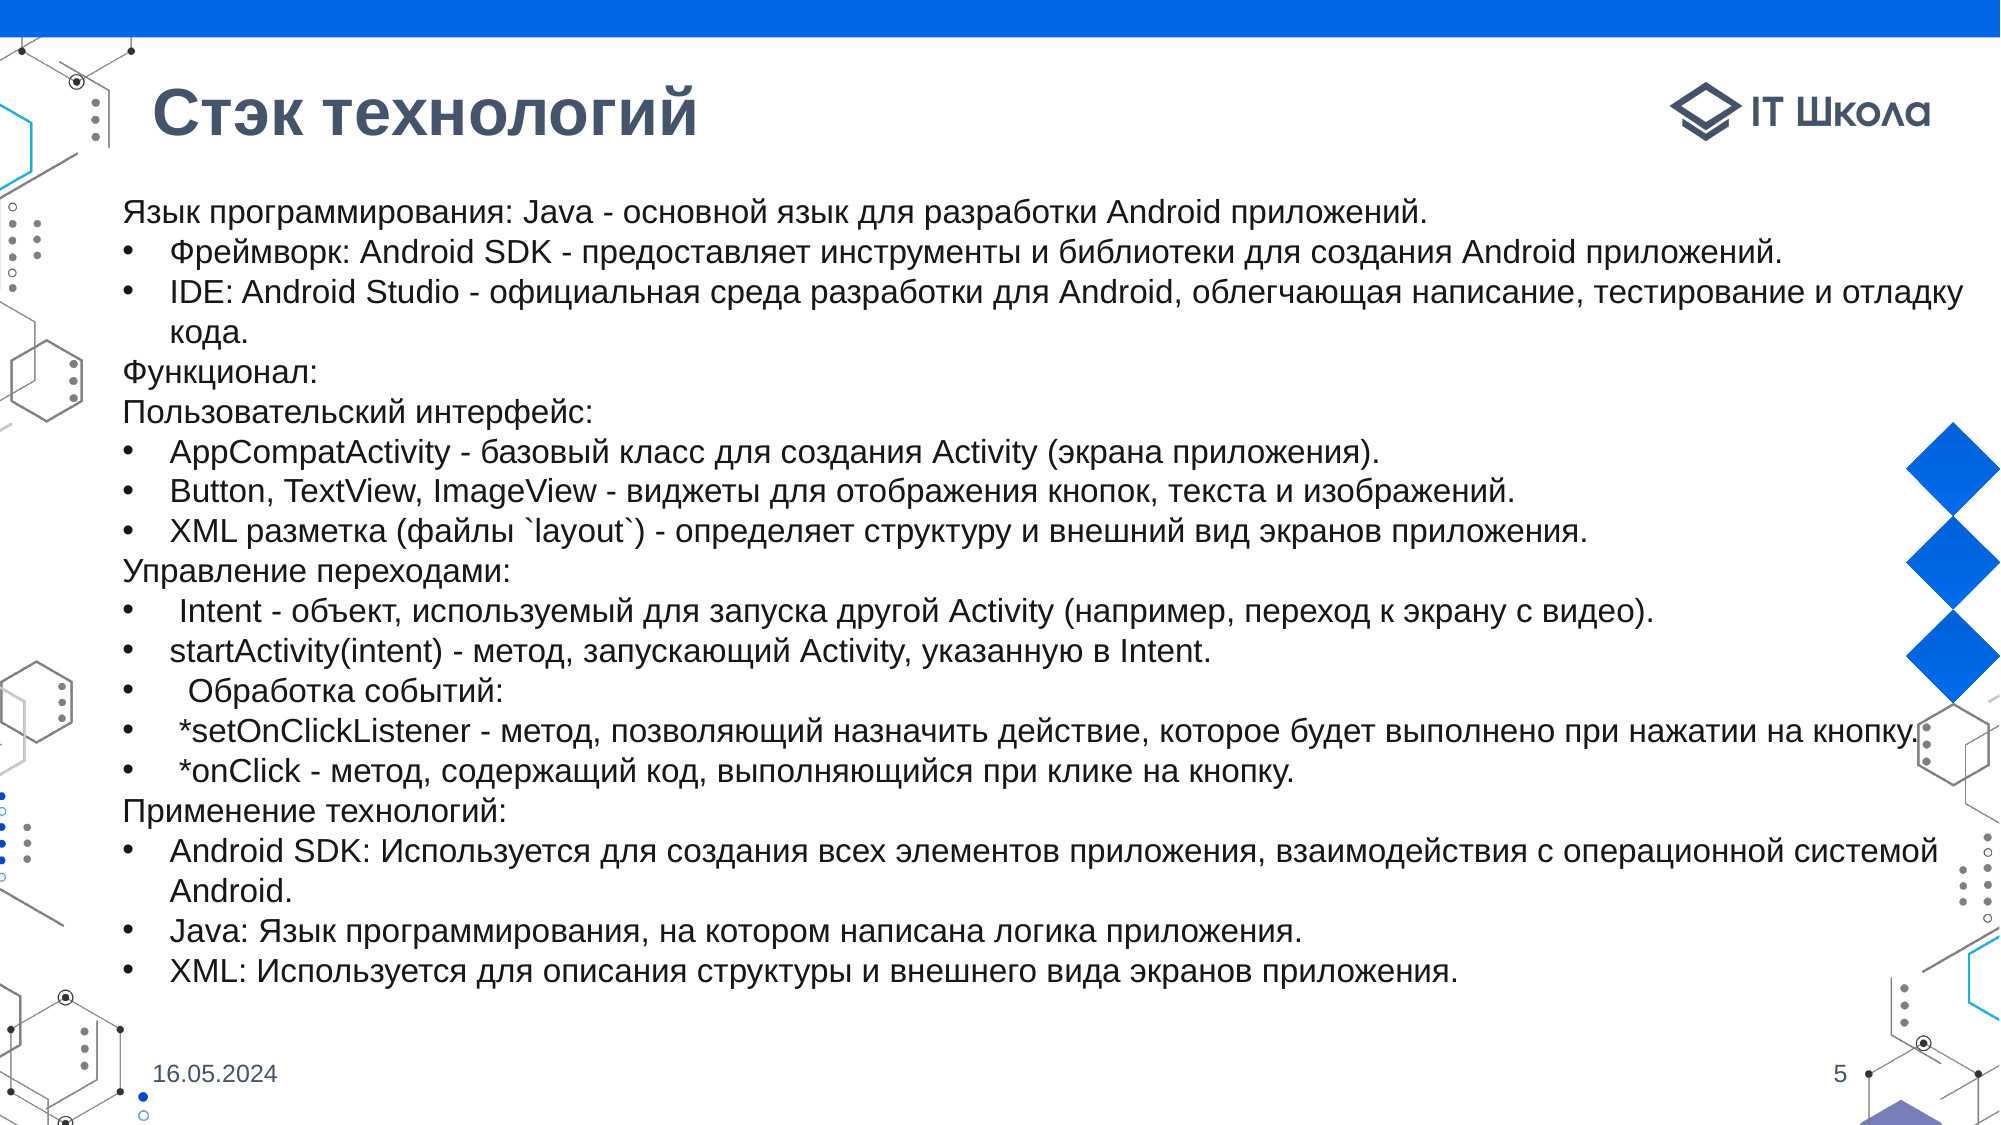

# Стэк технологий
Язык программирования: Java - основной язык для разработки Android приложений.
Фреймворк: Android SDK - предоставляет инструменты и библиотеки для создания Android приложений.
IDE: Android Studio - официальная среда разработки для Android, облегчающая написание, тестирование и отладку кода.
Функционал:
Пользовательский интерфейс:
AppCompatActivity - базовый класс для создания Activity (экрана приложения).
Button, TextView, ImageView - виджеты для отображения кнопок, текста и изображений.
XML разметка (файлы `layout`) - определяет структуру и внешний вид экранов приложения.
Управление переходами:
 Intent - объект, используемый для запуска другой Activity (например, переход к экрану с видео).
startActivity(intent) - метод, запускающий Activity, указанную в Intent.
  Обработка событий:
 *setOnClickListener - метод, позволяющий назначить действие, которое будет выполнено при нажатии на кнопку.
 *onClick - метод, содержащий код, выполняющийся при клике на кнопку.
Применение технологий:
Android SDK: Используется для создания всех элементов приложения, взаимодействия с операционной системой Android.
Java: Язык программирования, на котором написана логика приложения.
XML: Используется для описания структуры и внешнего вида экранов приложения.
16.05.2024
5